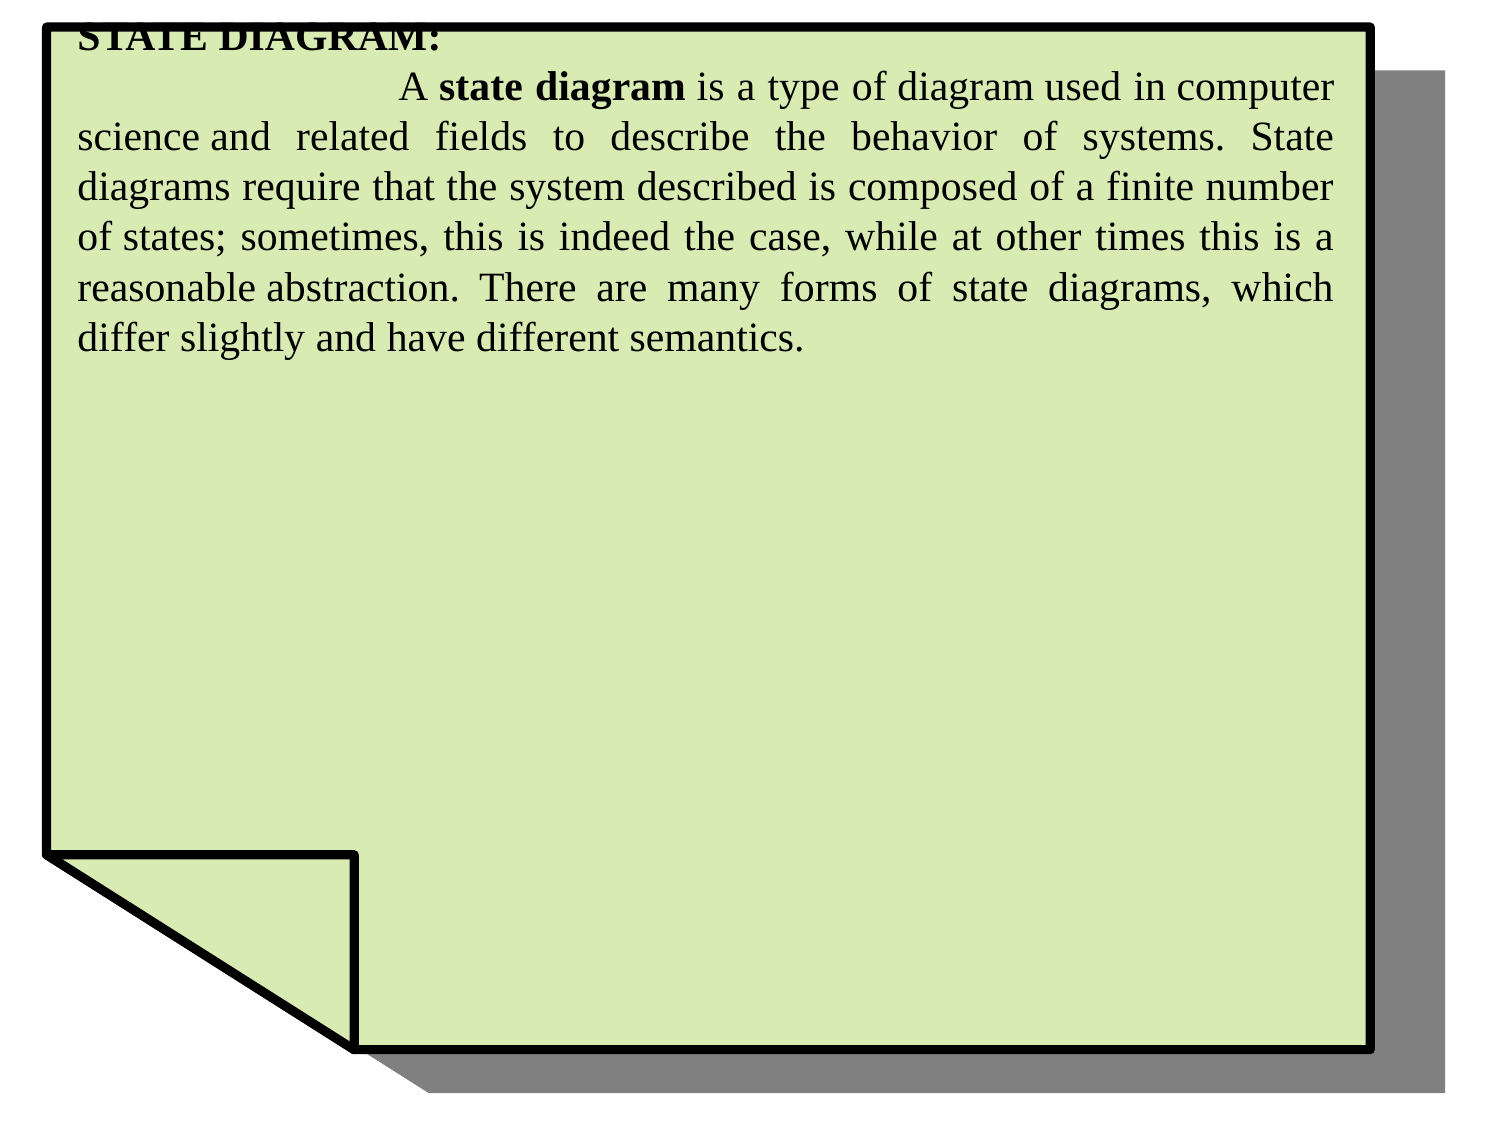

STATE DIAGRAM:
                          A state diagram is a type of diagram used in computer science and related fields to describe the behavior of systems. State diagrams require that the system described is composed of a finite number of states; sometimes, this is indeed the case, while at other times this is a reasonable abstraction. There are many forms of state diagrams, which differ slightly and have different semantics.